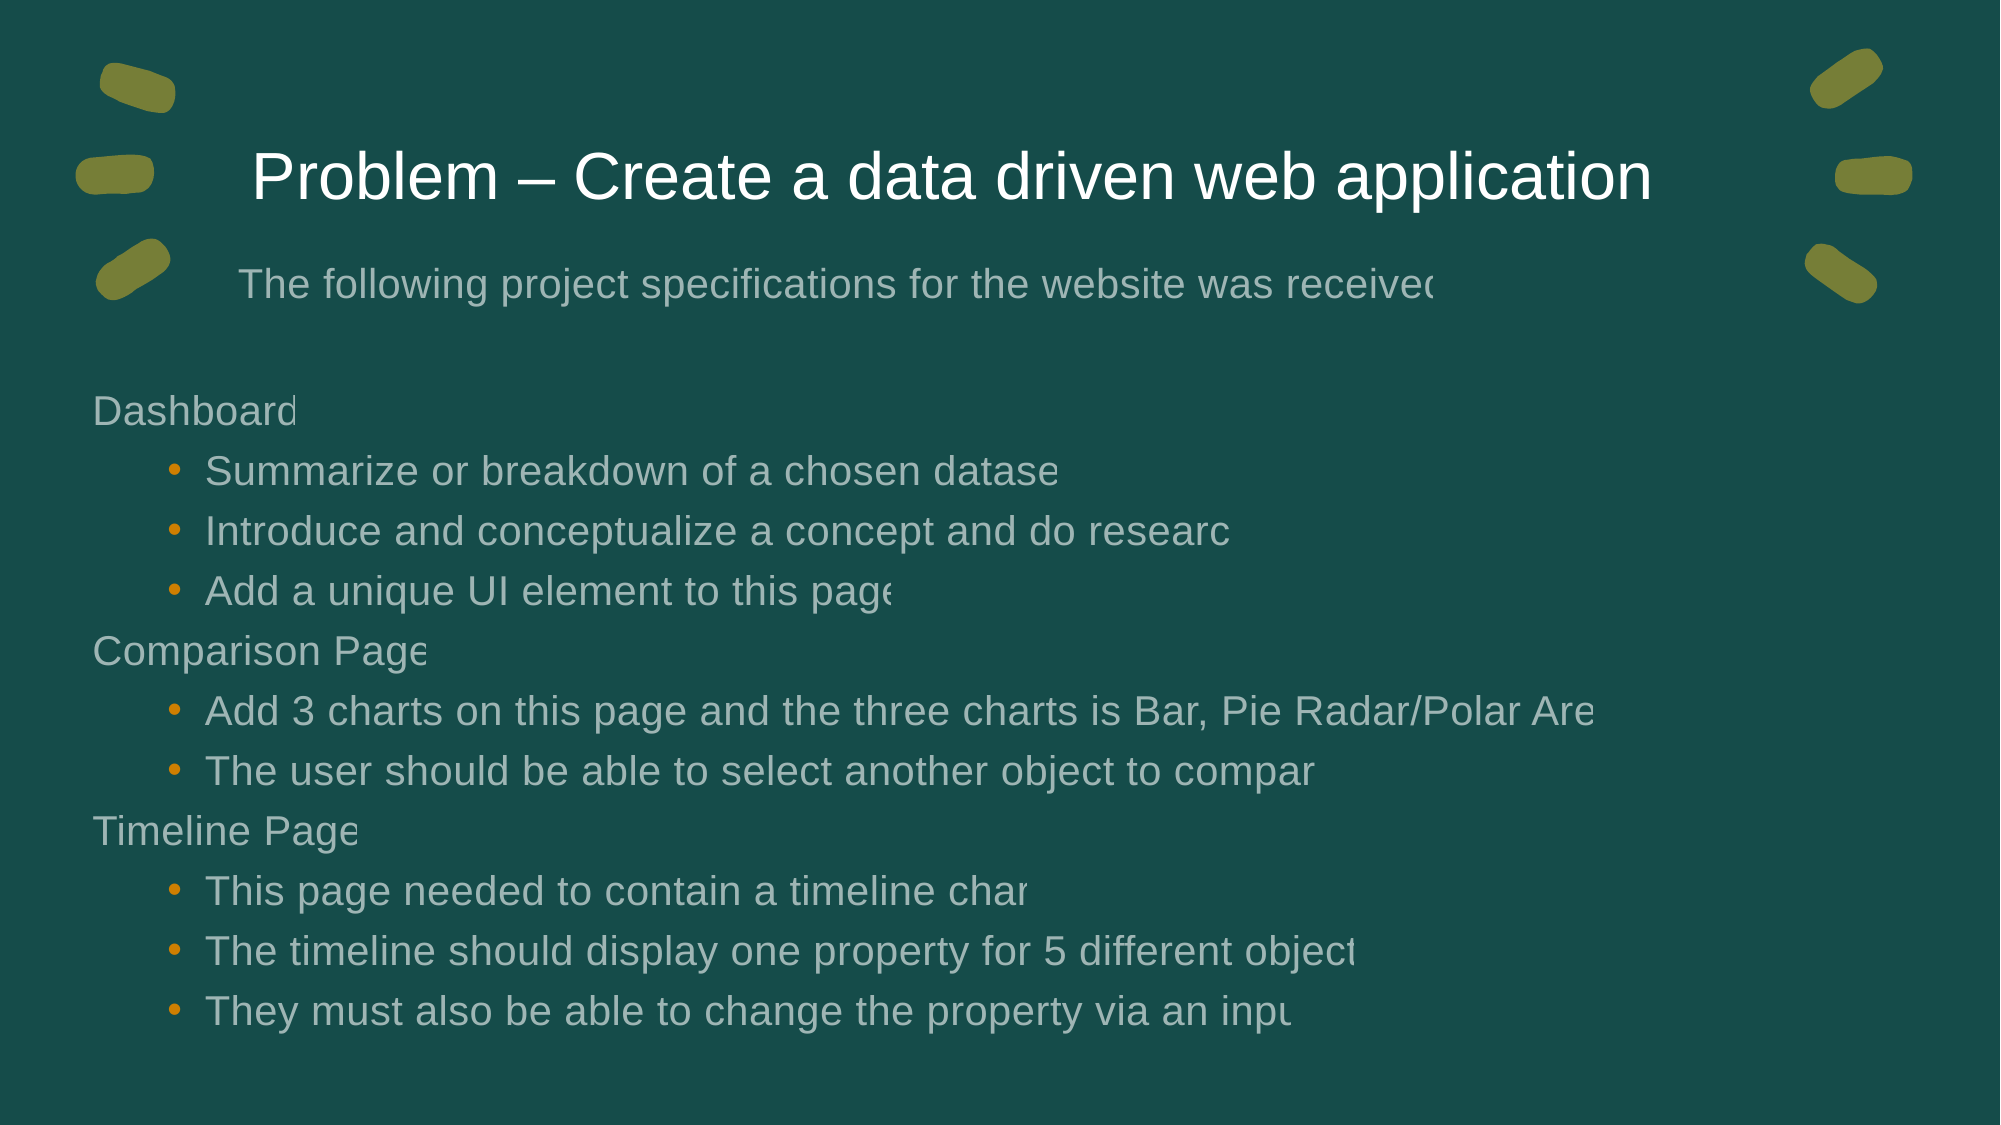

# Problem – Create a data driven web application
The following project specifications for the website was received:
Dashboard
Summarize or breakdown of a chosen dataset
Introduce and conceptualize a concept and do research
Add a unique UI element to this page
Comparison Page
Add 3 charts on this page and the three charts is Bar, Pie Radar/Polar Area
The user should be able to select another object to compare
Timeline Page
This page needed to contain a timeline chart
The timeline should display one property for 5 different objects
They must also be able to change the property via an input